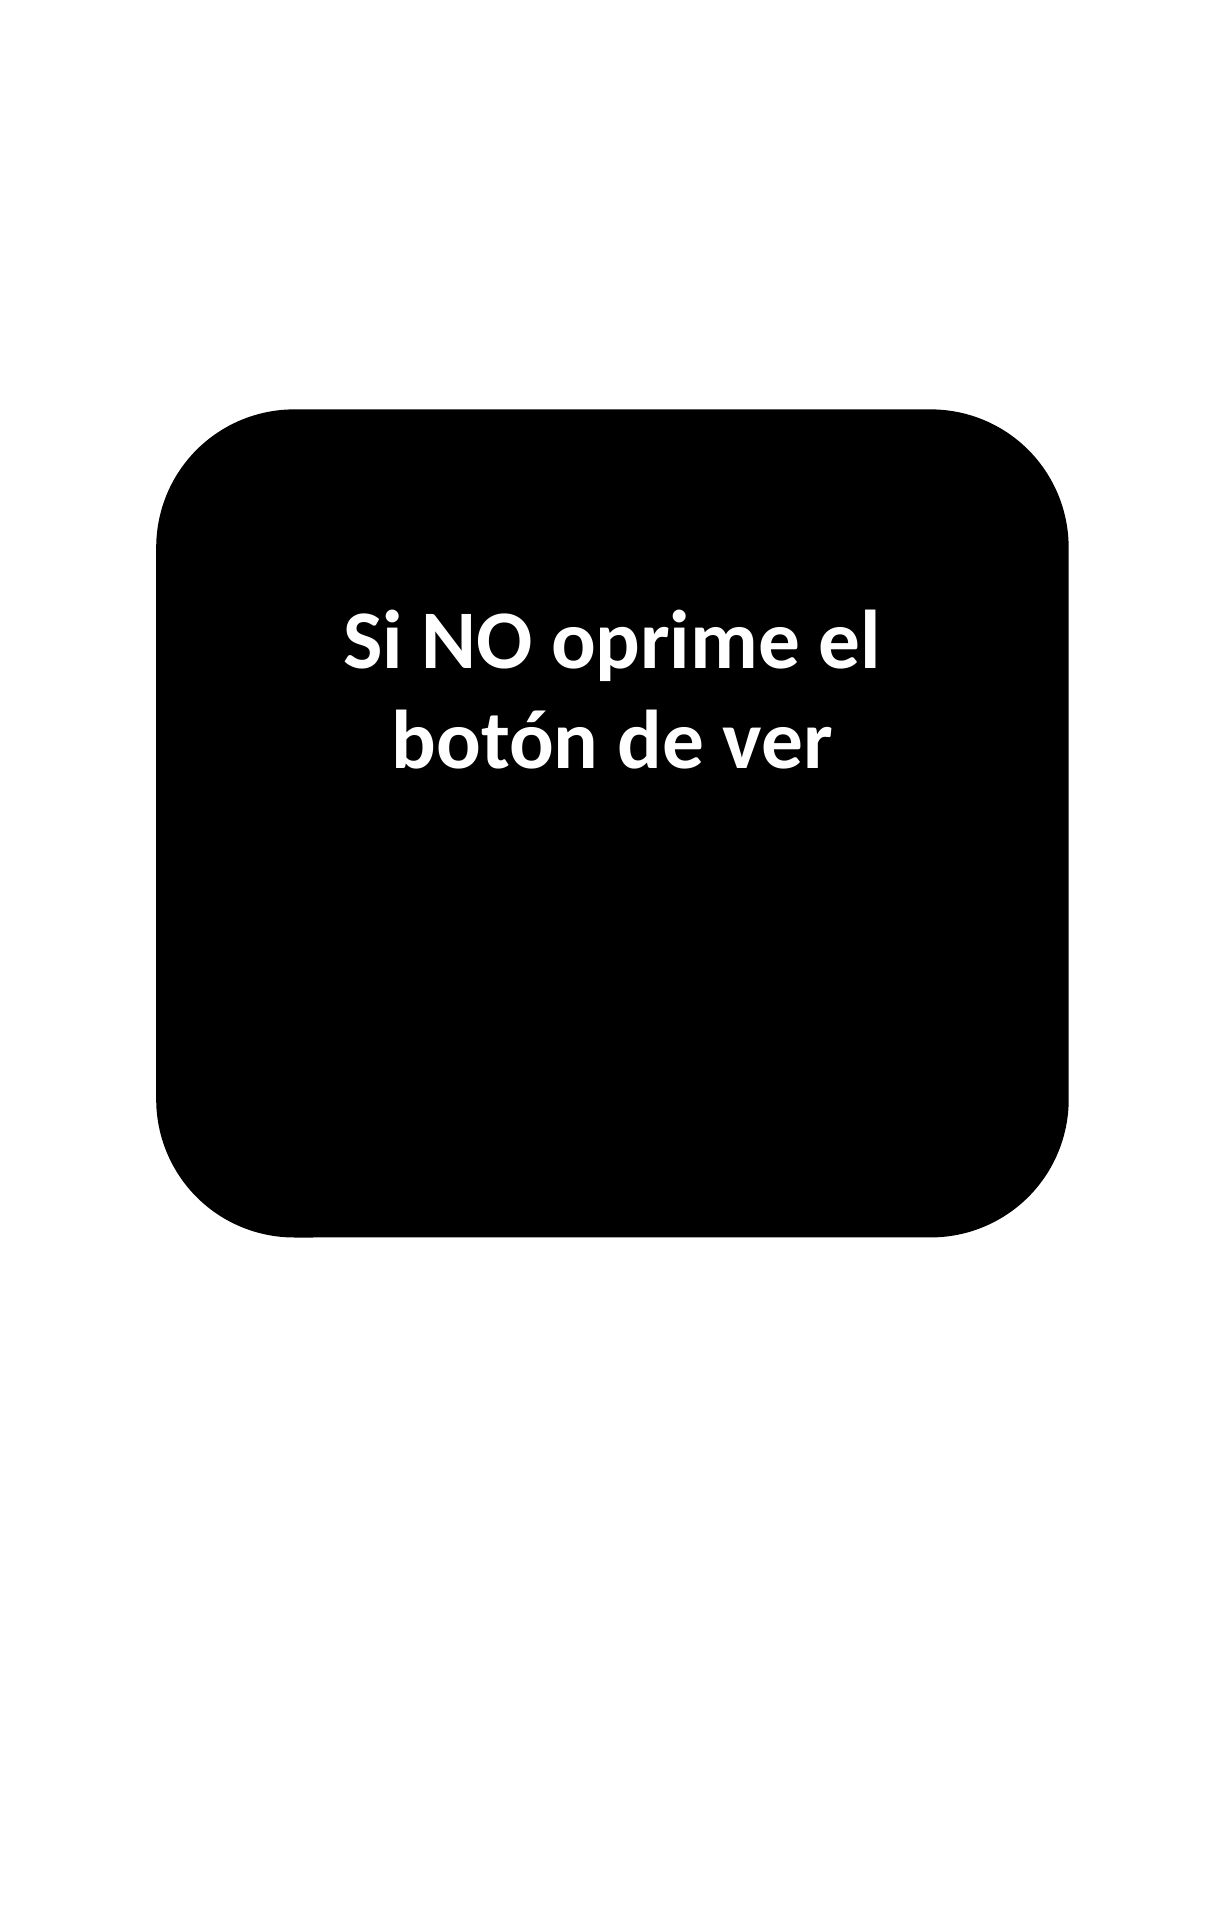

Si NO oprime el botón de ver